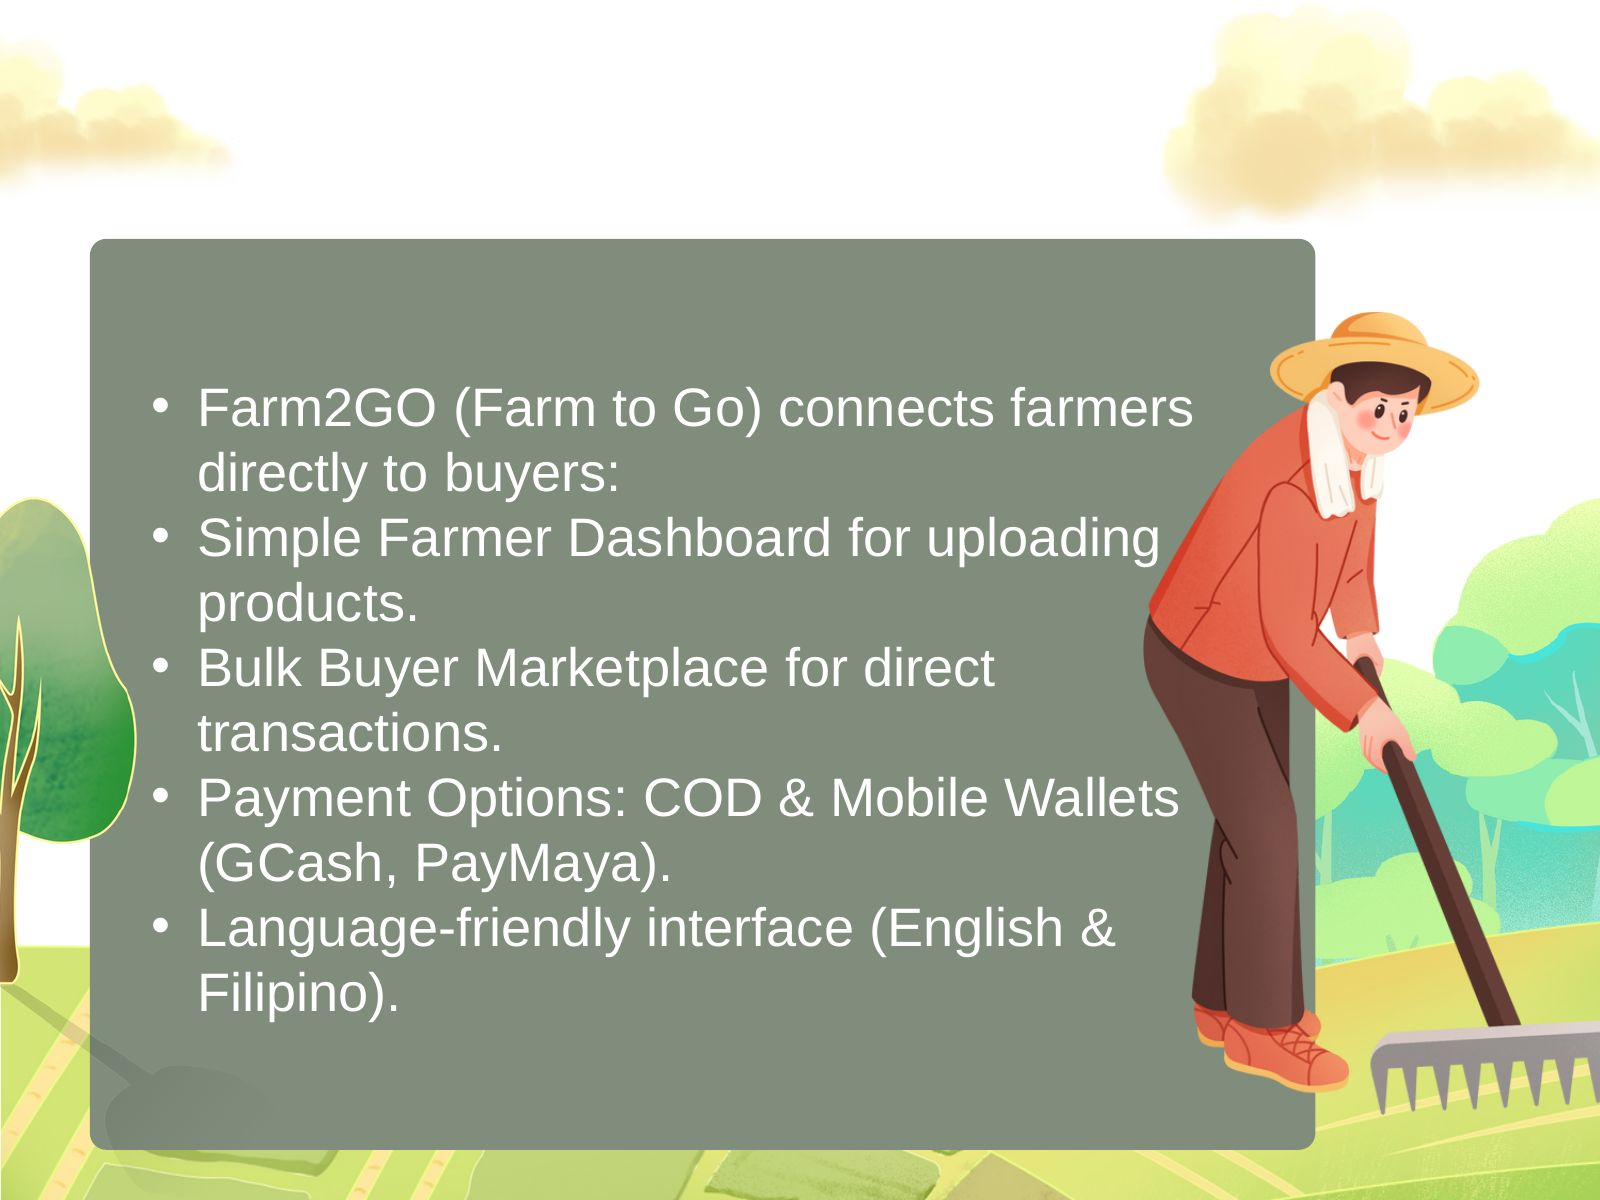

FARM2GO
FRESH FROM FARM REDY TO GO

Farm2GO (Farm to Go) connects farmers directly to buyers:
Simple Farmer Dashboard for uploading products.
Bulk Buyer Marketplace for direct transactions.
Payment Options: COD & Mobile Wallets (GCash, PayMaya).
Language-friendly interface (English & Filipino).